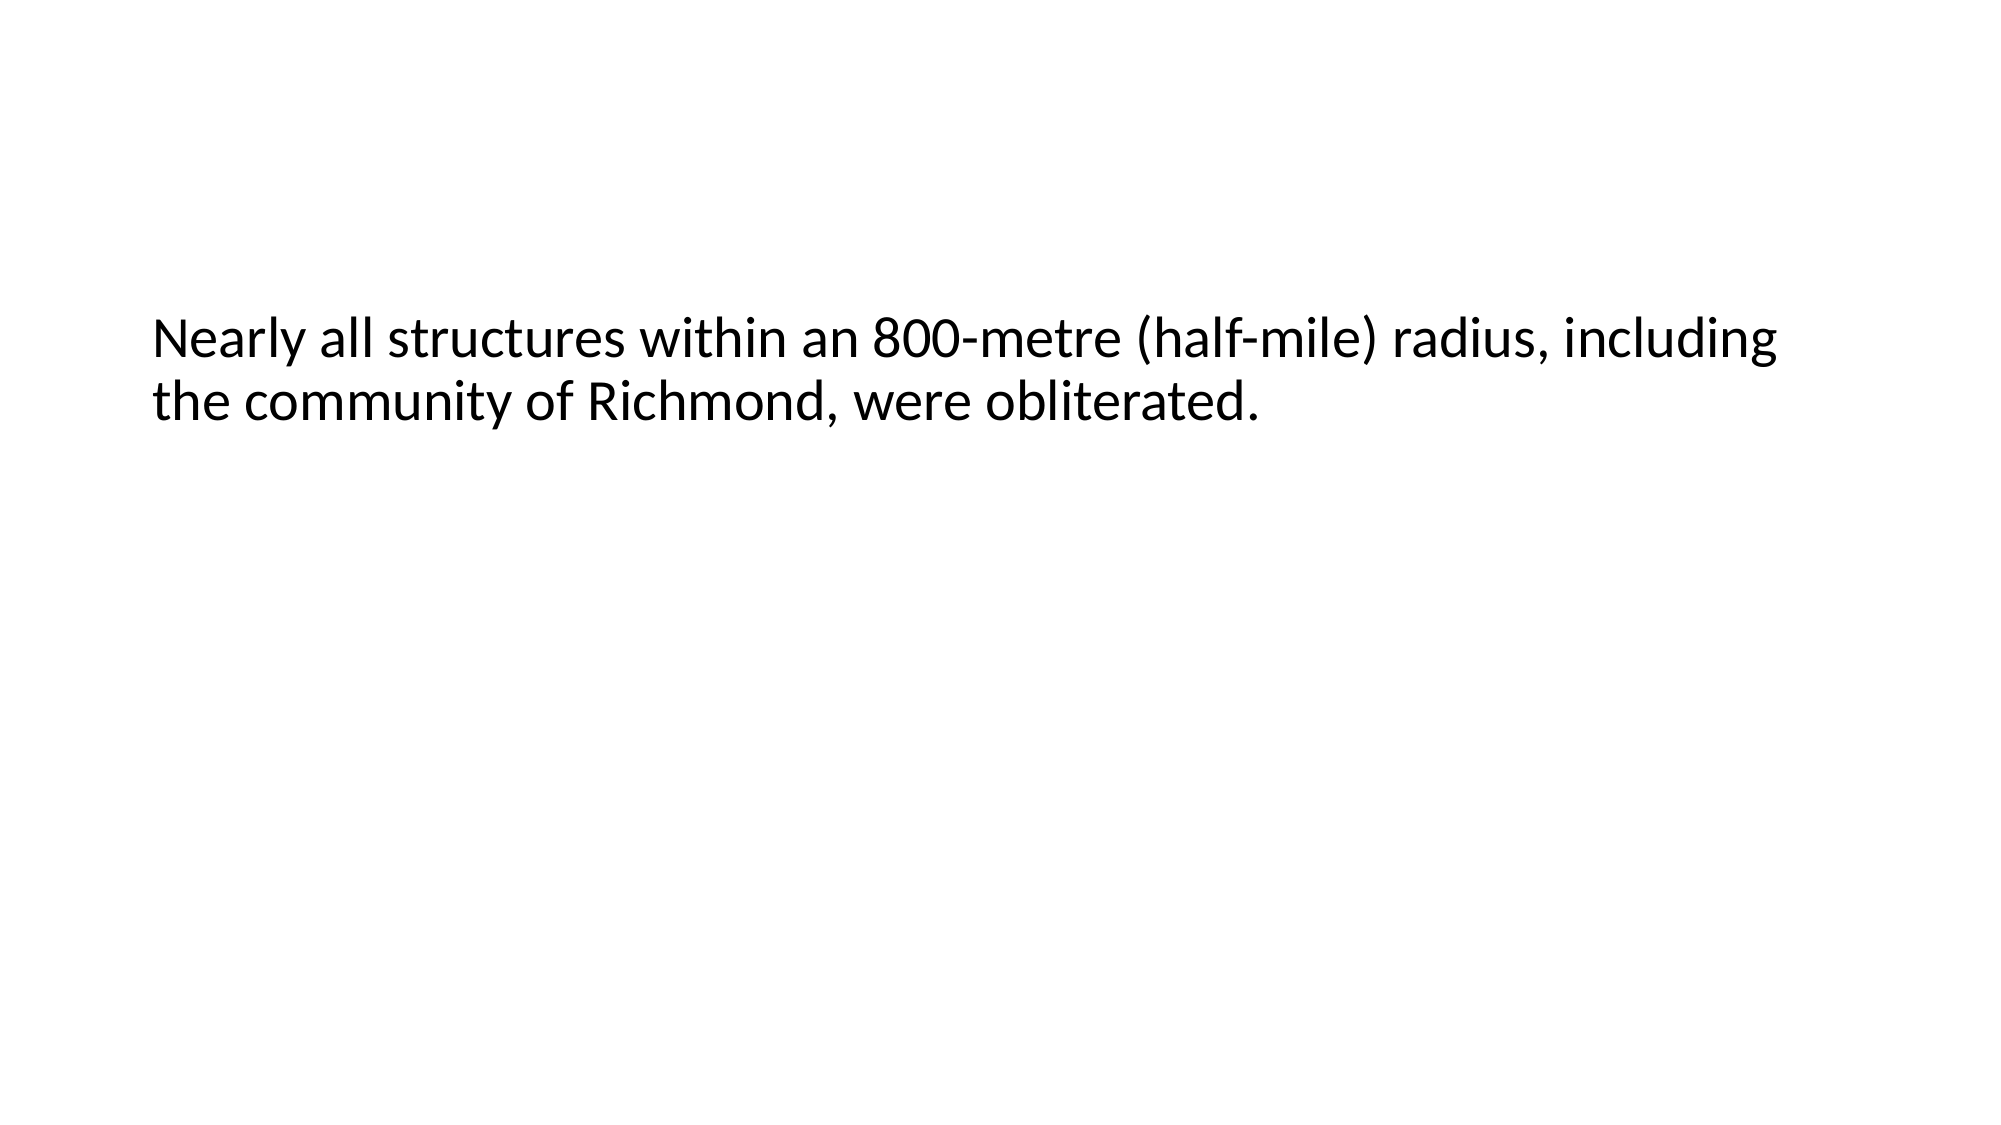

#
Nearly all structures within an 800-metre (half-mile) radius, including the community of Richmond, were obliterated.